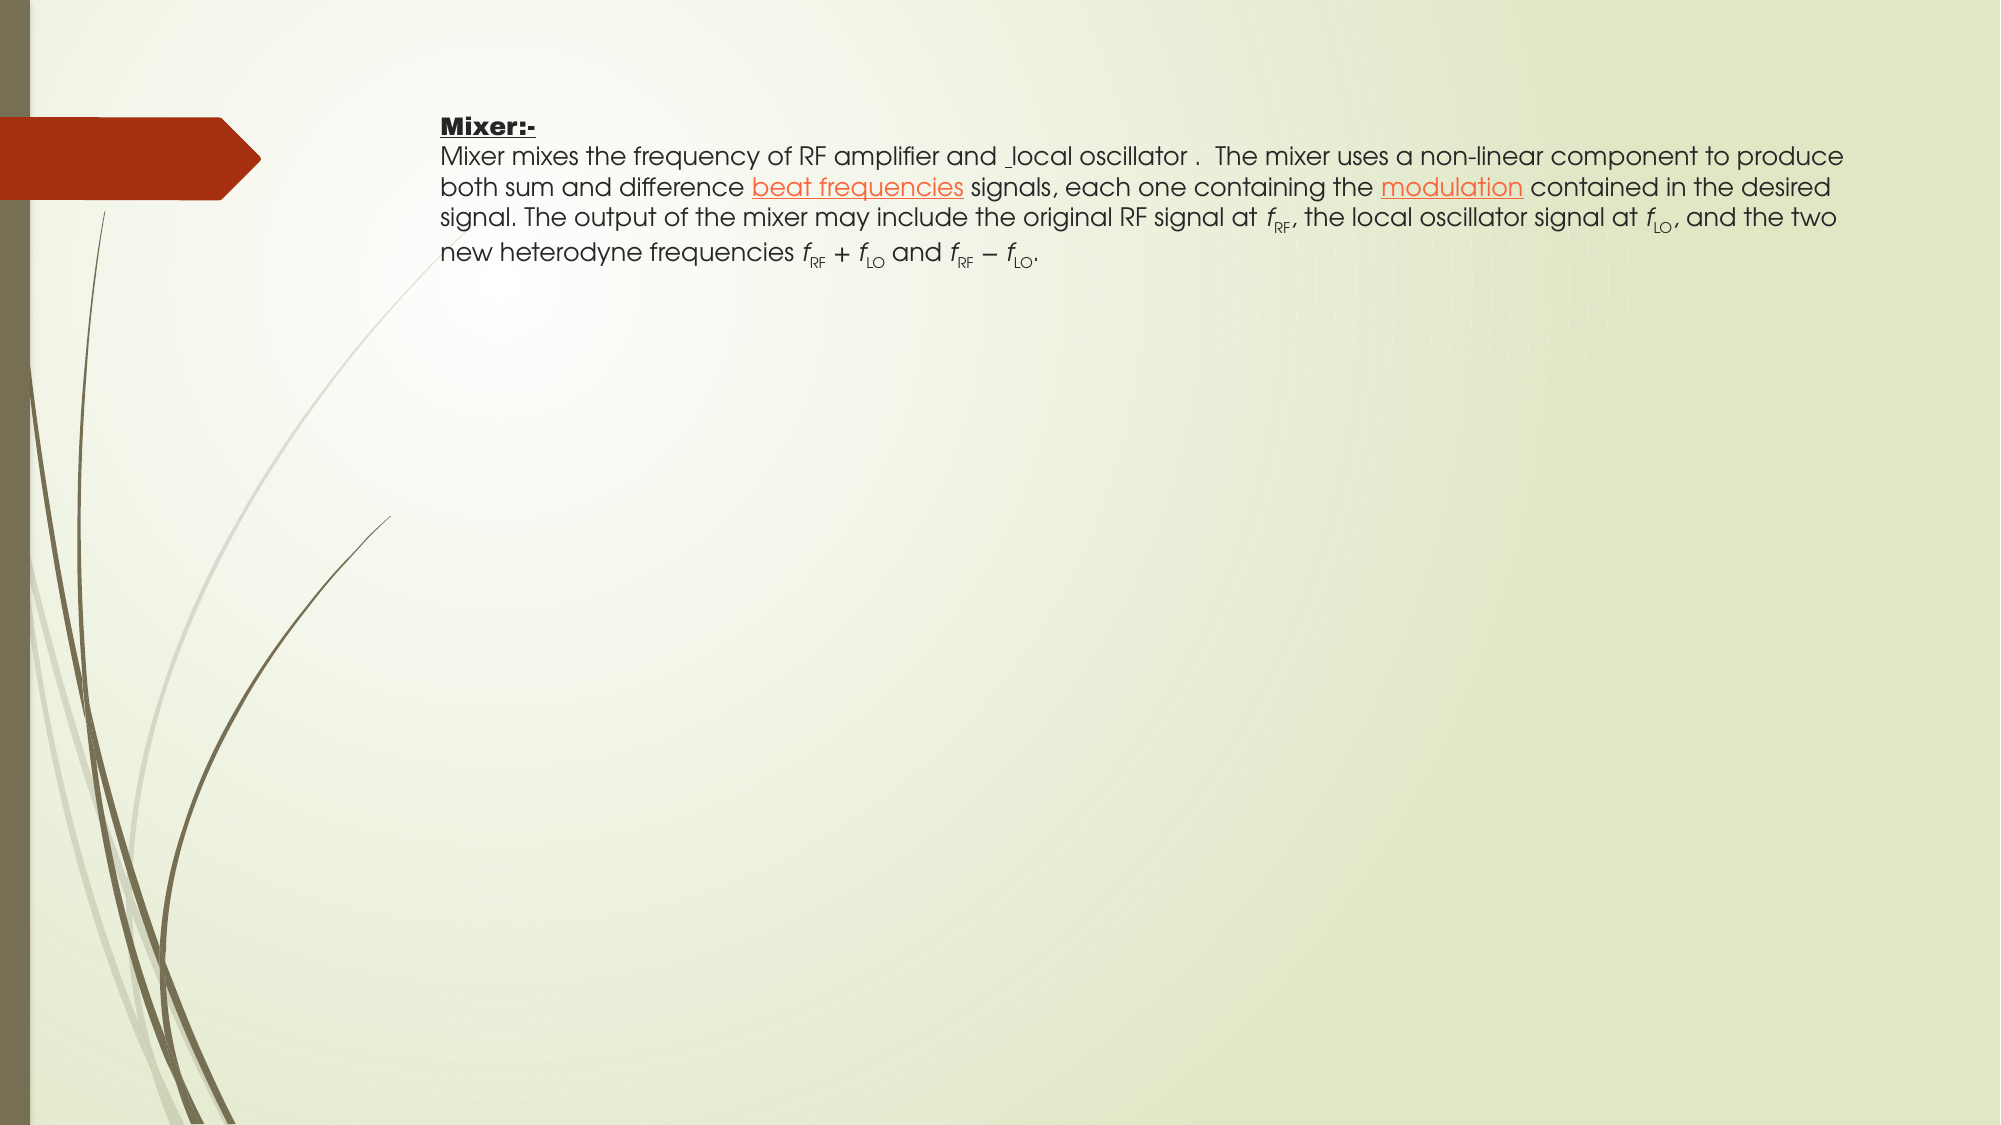

# Mixer:- Mixer mixes the frequency of RF amplifier and  local oscillator .  The mixer uses a non-linear component to produce both sum and difference beat frequencies signals, each one containing the modulation contained in the desired signal. The output of the mixer may include the original RF signal at fRF, the local oscillator signal at fLO, and the two new heterodyne frequencies fRF + fLO and fRF − fLO.